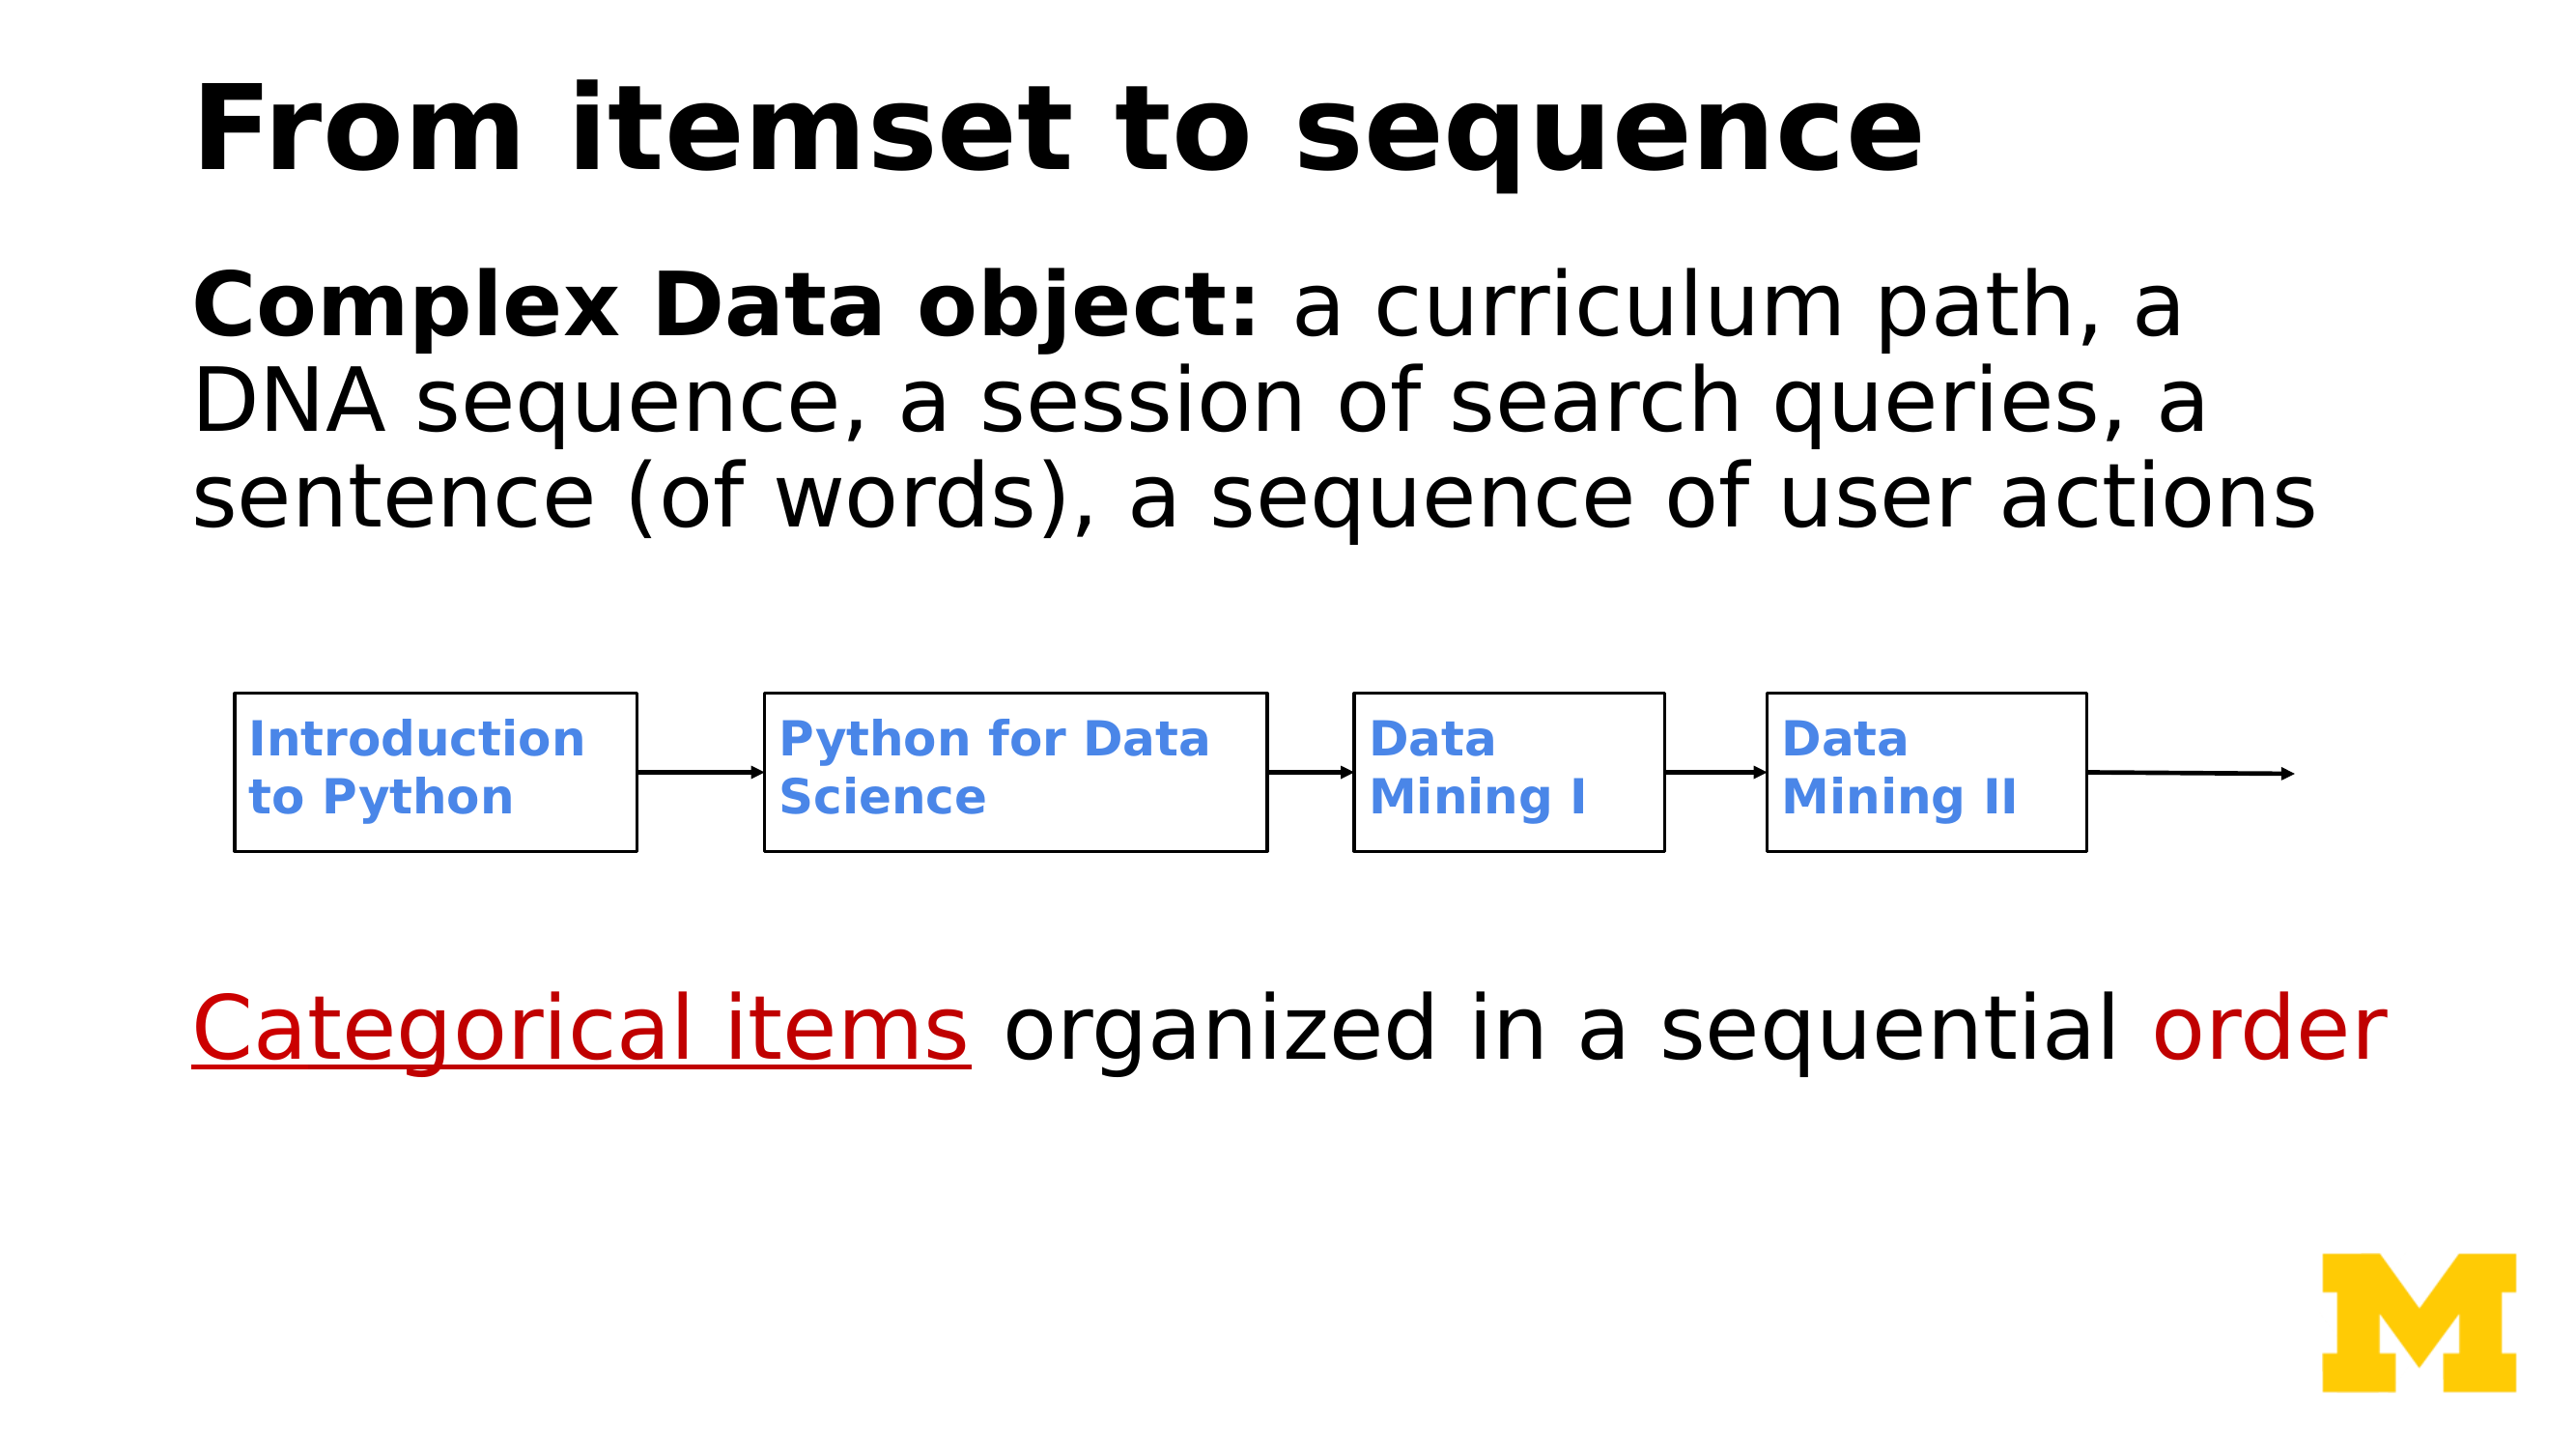

# From itemset to sequence
Complex Data object: a curriculum path, a DNA sequence, a session of search queries, a sentence (of words), a sequence of user actions
Introduction to Python
Data Mining I
Data Mining II
Python for Data Science
Categorical items
organized in a sequential order